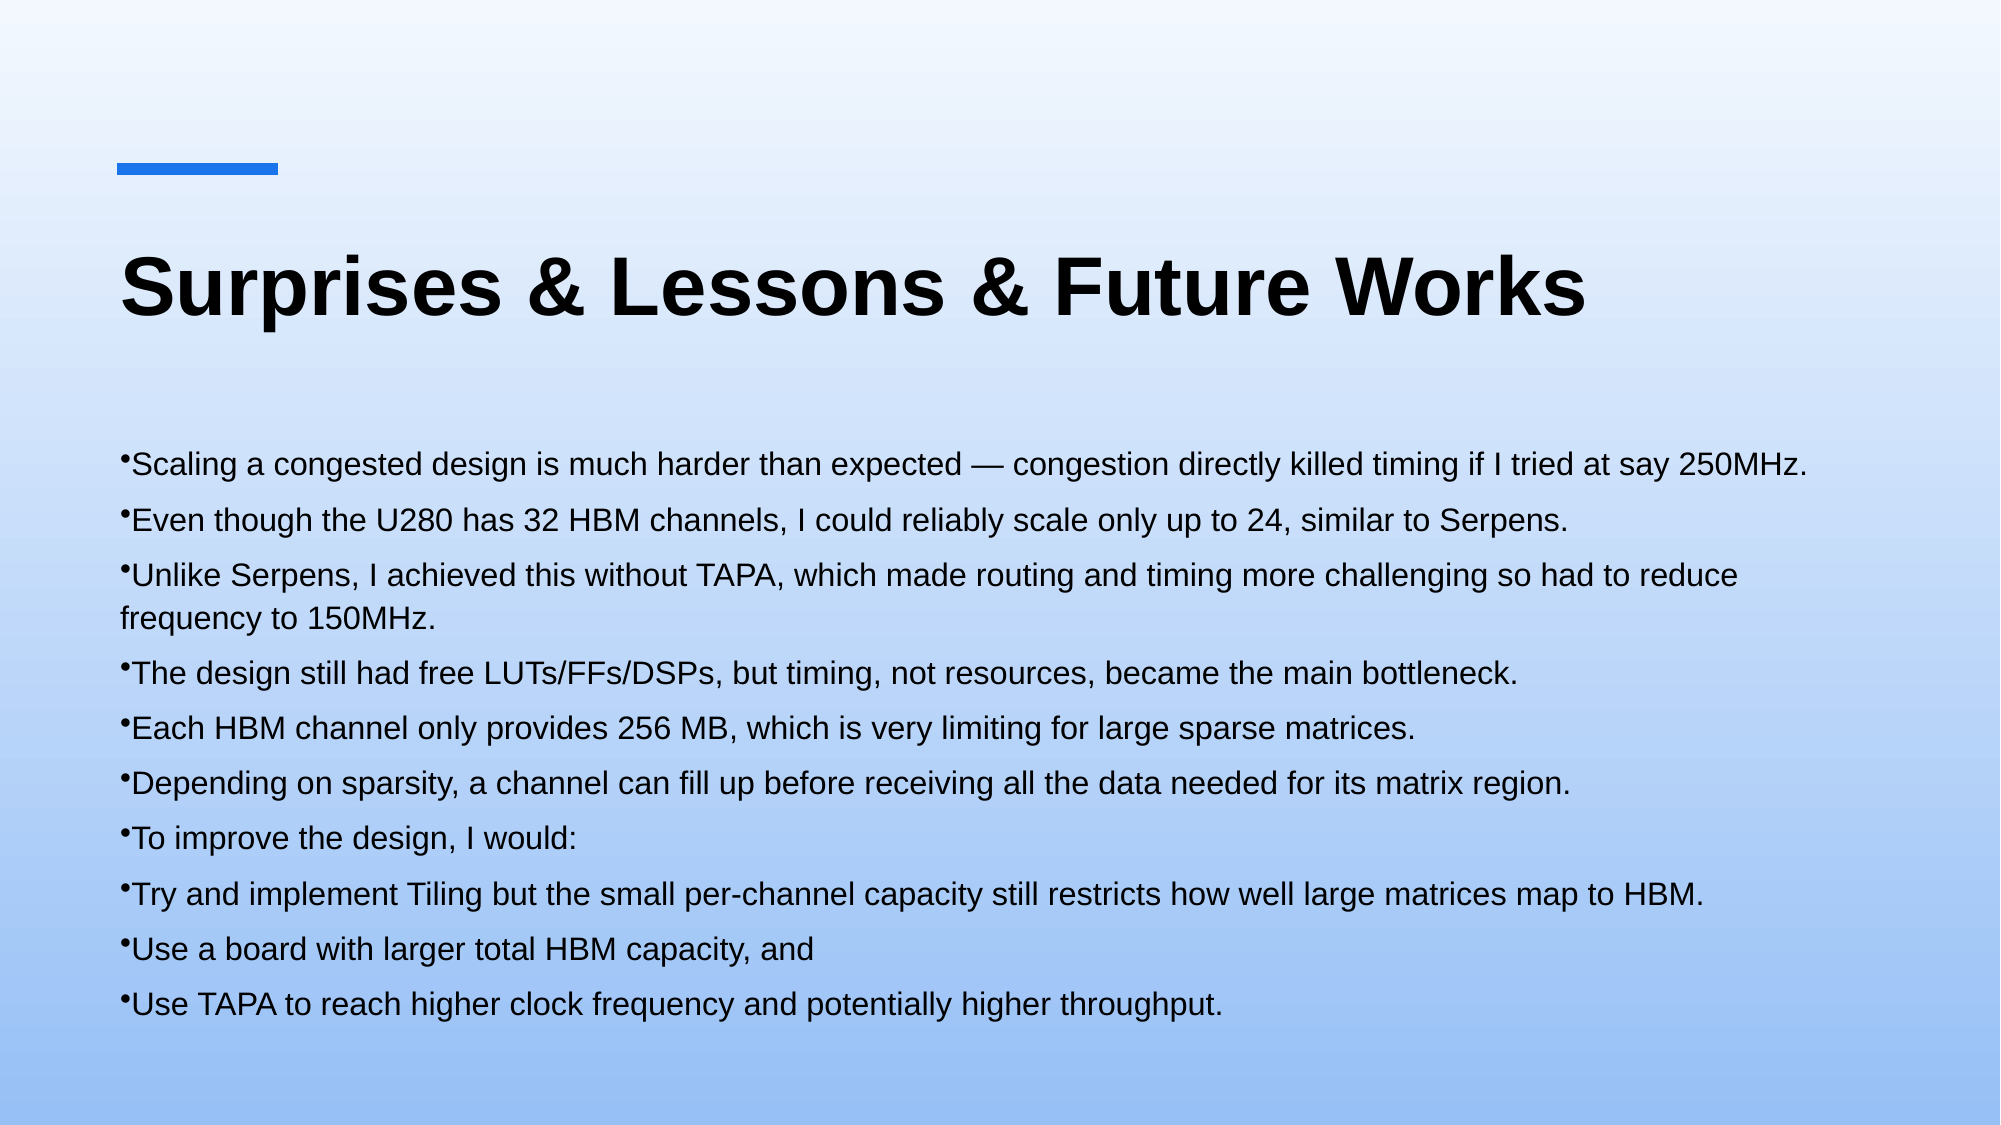

# Surprises & Lessons & Future Works
Scaling a congested design is much harder than expected — congestion directly killed timing if I tried at say 250MHz.
Even though the U280 has 32 HBM channels, I could reliably scale only up to 24, similar to Serpens.
Unlike Serpens, I achieved this without TAPA, which made routing and timing more challenging so had to reduce frequency to 150MHz.
The design still had free LUTs/FFs/DSPs, but timing, not resources, became the main bottleneck.
Each HBM channel only provides 256 MB, which is very limiting for large sparse matrices.
Depending on sparsity, a channel can fill up before receiving all the data needed for its matrix region.
To improve the design, I would:
Try and implement Tiling but the small per-channel capacity still restricts how well large matrices map to HBM.
Use a board with larger total HBM capacity, and
Use TAPA to reach higher clock frequency and potentially higher throughput.